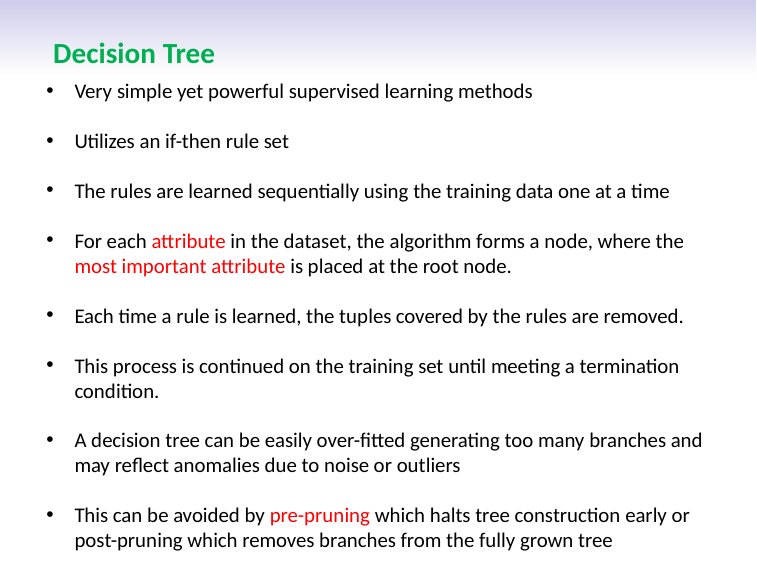

# Decision Tree
Very simple yet powerful supervised learning methods

Utilizes an if-then rule set

The rules are learned sequentially using the training data one at a time

For each attribute in the dataset, the algorithm forms a node, where the most important attribute is placed at the root node.

Each time a rule is learned, the tuples covered by the rules are removed.

This process is continued on the training set until meeting a termination condition.

A decision tree can be easily over-fitted generating too many branches and may reflect anomalies due to noise or outliers

This can be avoided by pre-pruning which halts tree construction early or post-pruning which removes branches from the fully grown tree
Dr. Malak Abdullah
First Semester 2021-2022
8